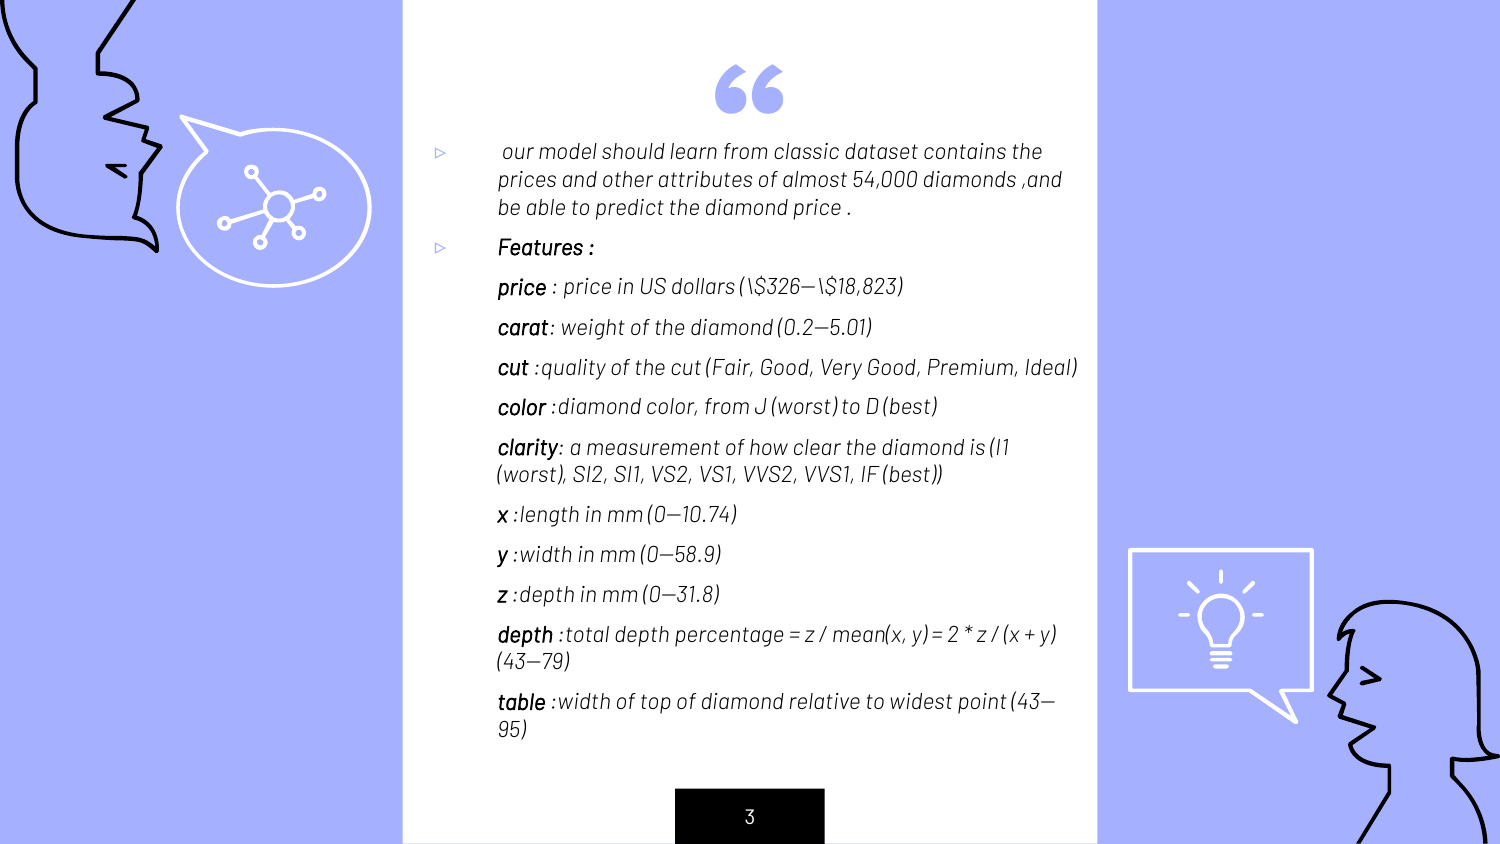

our model should learn from classic dataset contains the prices and other attributes of almost 54,000 diamonds ,and be able to predict the diamond price .
Features :
price : price in US dollars (\$326--\$18,823)
carat: weight of the diamond (0.2--5.01)
cut :quality of the cut (Fair, Good, Very Good, Premium, Ideal)
color :diamond color, from J (worst) to D (best)
clarity: a measurement of how clear the diamond is (I1 (worst), SI2, SI1, VS2, VS1, VVS2, VVS1, IF (best))
x :length in mm (0--10.74)
y :width in mm (0--58.9)
z :depth in mm (0--31.8)
depth :total depth percentage = z / mean(x, y) = 2 * z / (x + y) (43--79)
table :width of top of diamond relative to widest point (43--95)
3